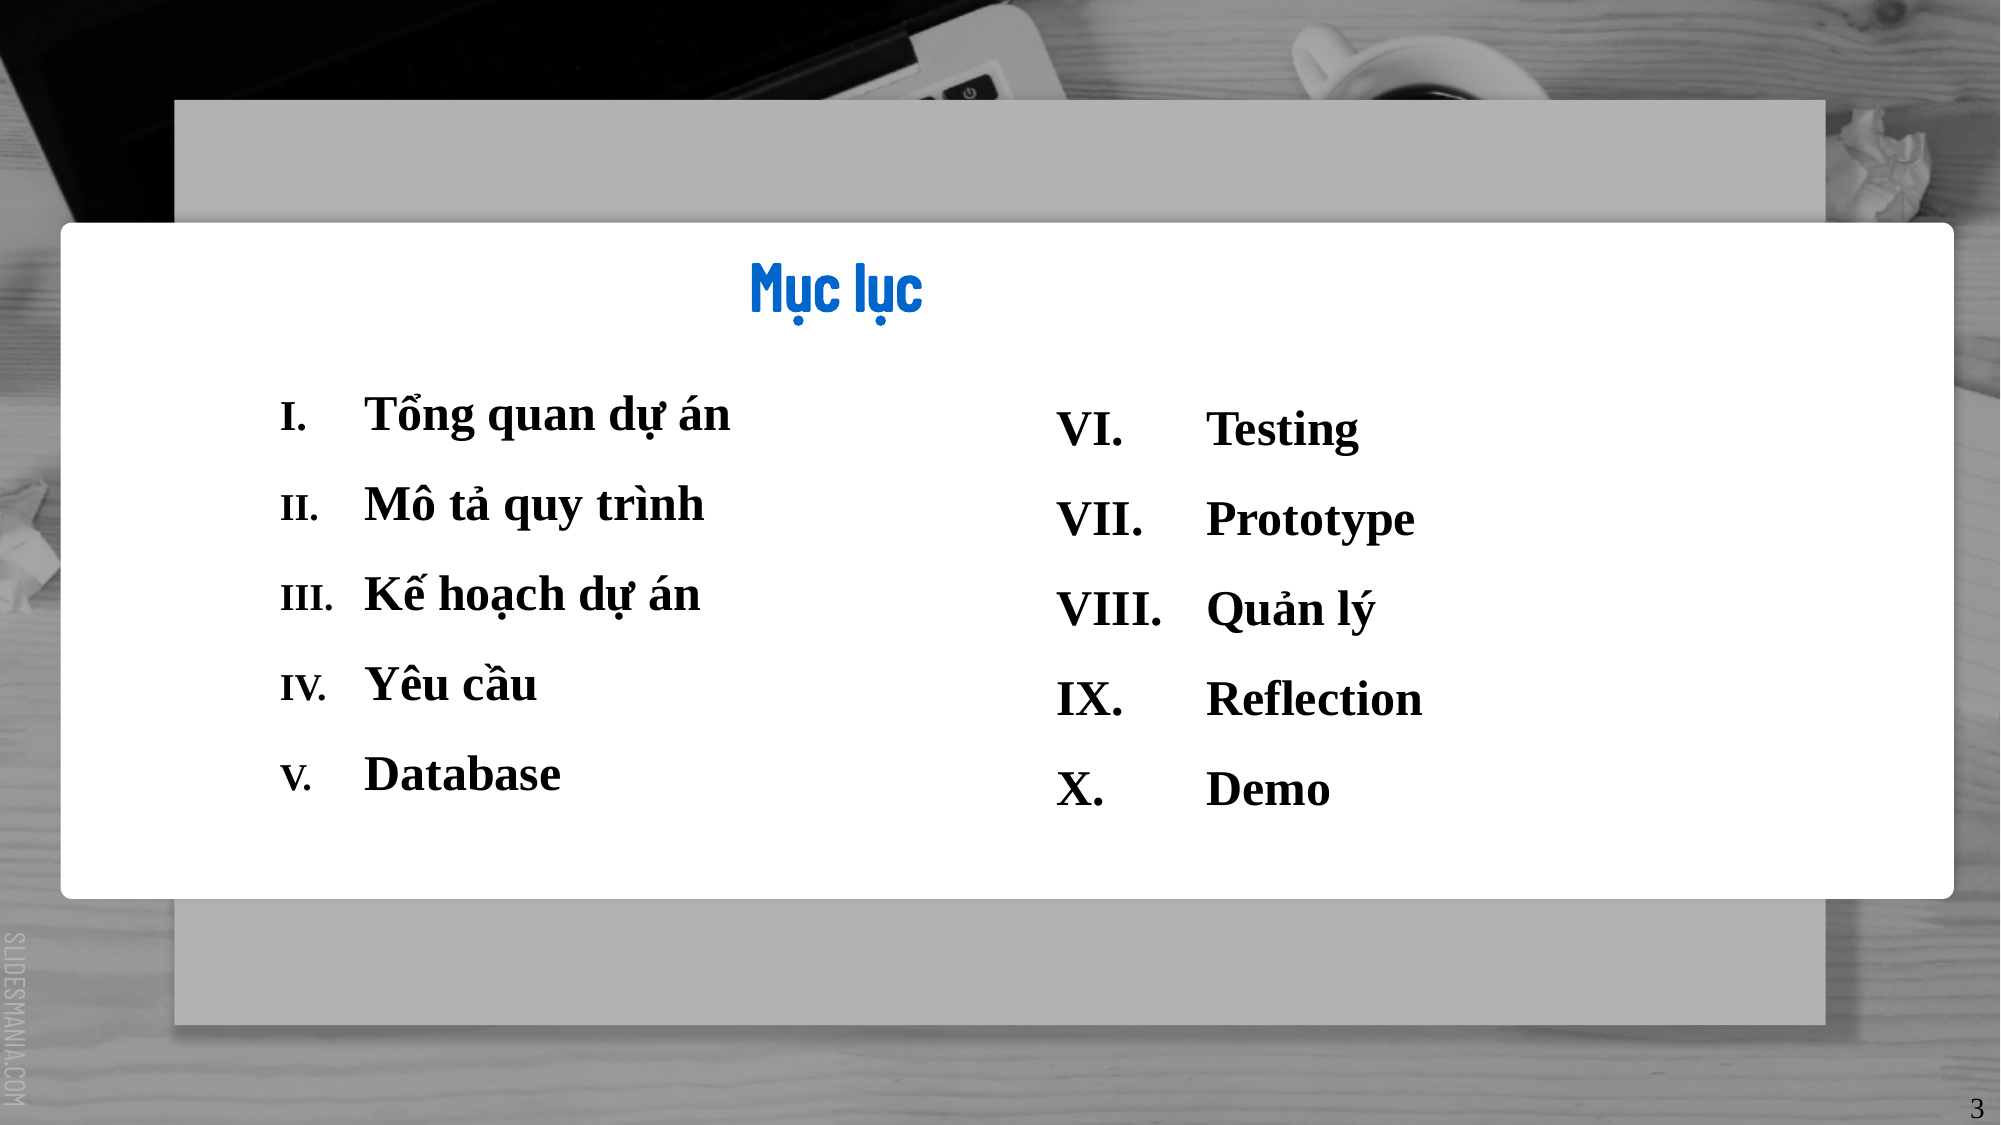

# Mục lục
Tổng quan dự án
Mô tả quy trình
Kế hoạch dự án
Yêu cầu
Database

VI.	Testing
VII.	Prototype
VIII.	Quản lý
IX. 	Reflection
X.	Demo
3